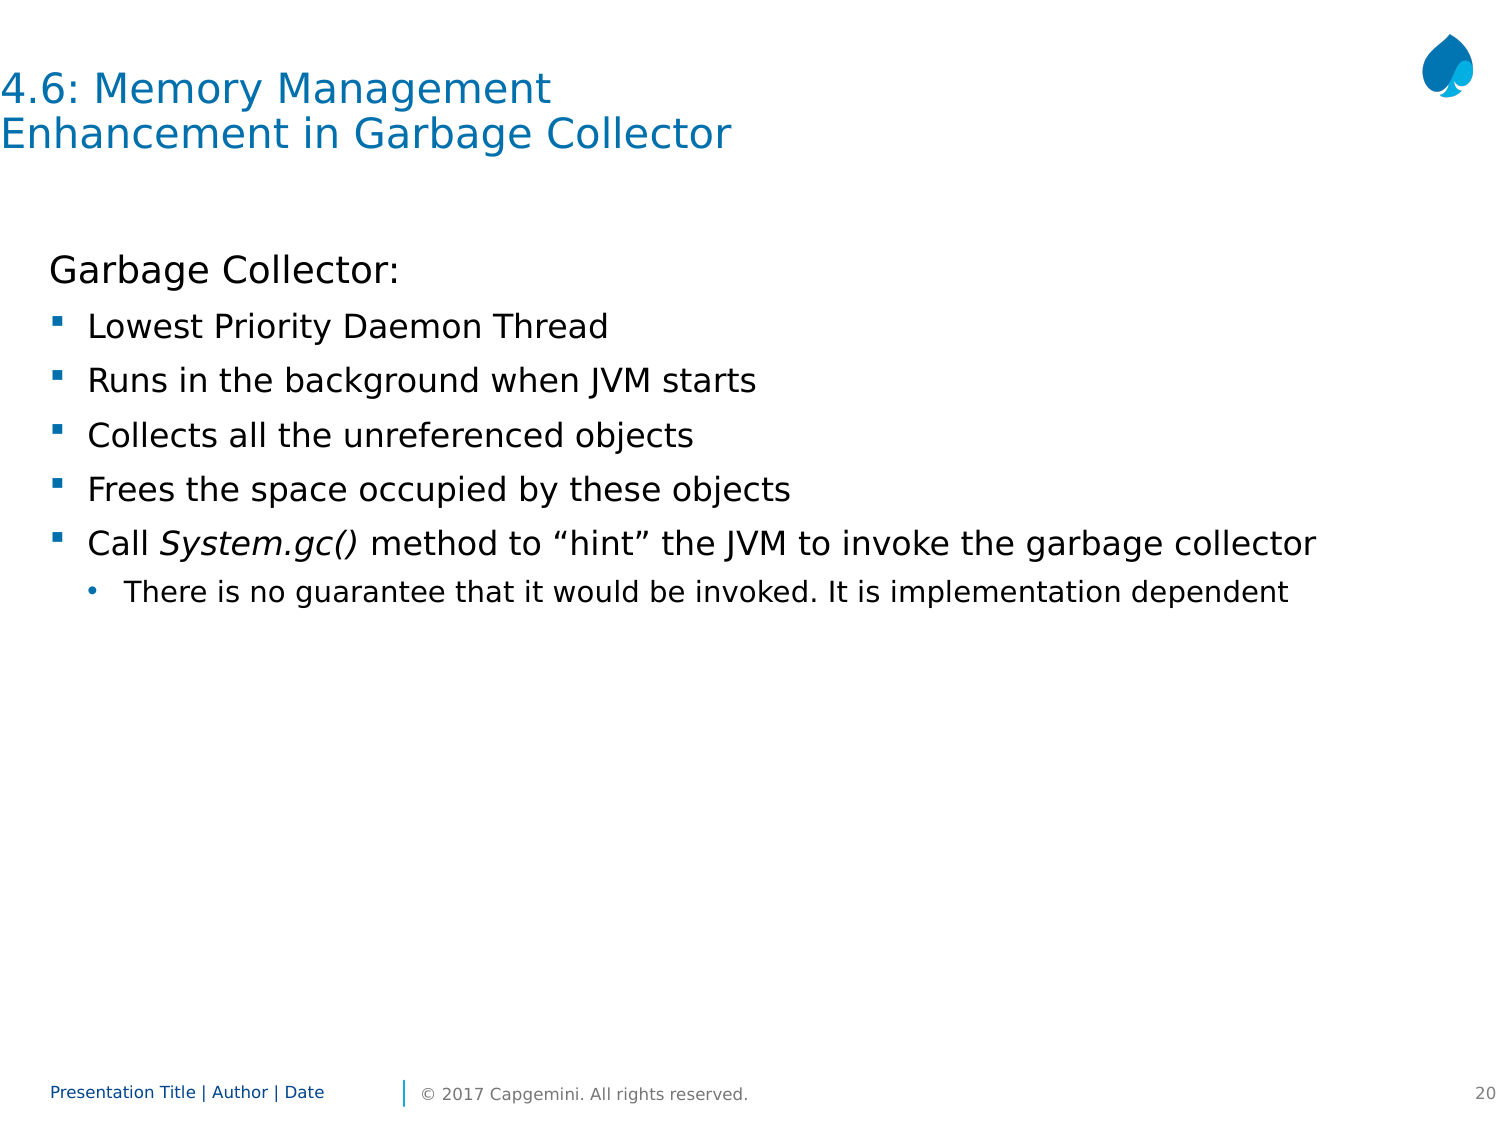

4.6: Memory Management
Enhancement in Garbage Collector
Garbage Collector:
Lowest Priority Daemon Thread
Runs in the background when JVM starts
Collects all the unreferenced objects
Frees the space occupied by these objects
Call System.gc() method to “hint” the JVM to invoke the garbage collector
There is no guarantee that it would be invoked. It is implementation dependent